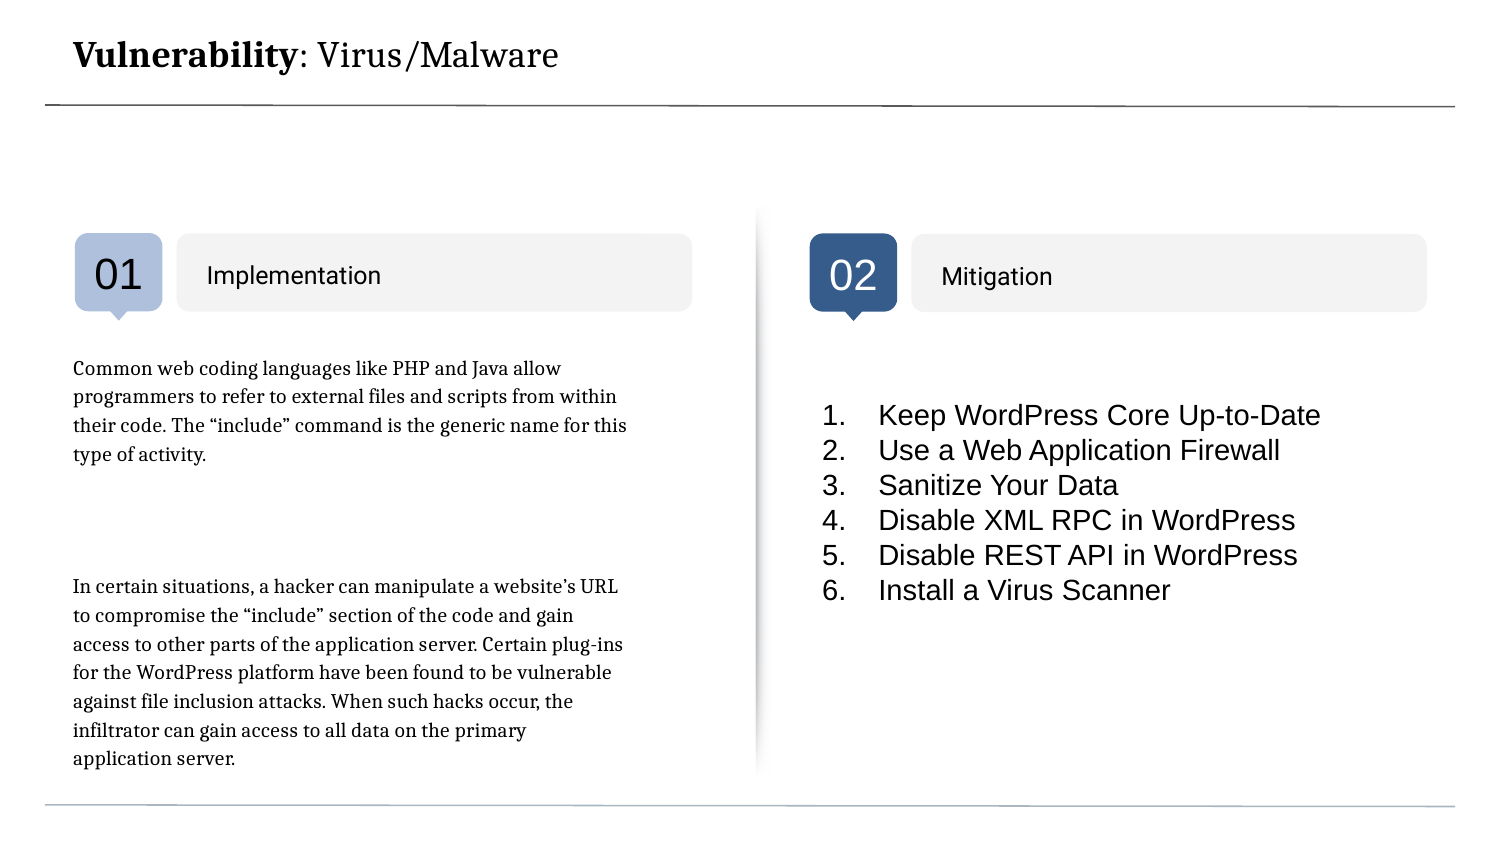

# Vulnerability: Virus/Malware
Implementation
Mitigation
Common web coding languages like PHP and Java allow programmers to refer to external files and scripts from within their code. The “include” command is the generic name for this type of activity.

In certain situations, a hacker can manipulate a website’s URL to compromise the “include” section of the code and gain access to other parts of the application server. Certain plug-ins for the WordPress platform have been found to be vulnerable against file inclusion attacks. When such hacks occur, the infiltrator can gain access to all data on the primary application server.
Keep WordPress Core Up-to-Date
Use a Web Application Firewall
Sanitize Your Data
Disable XML RPC in WordPress
Disable REST API in WordPress
Install a Virus Scanner